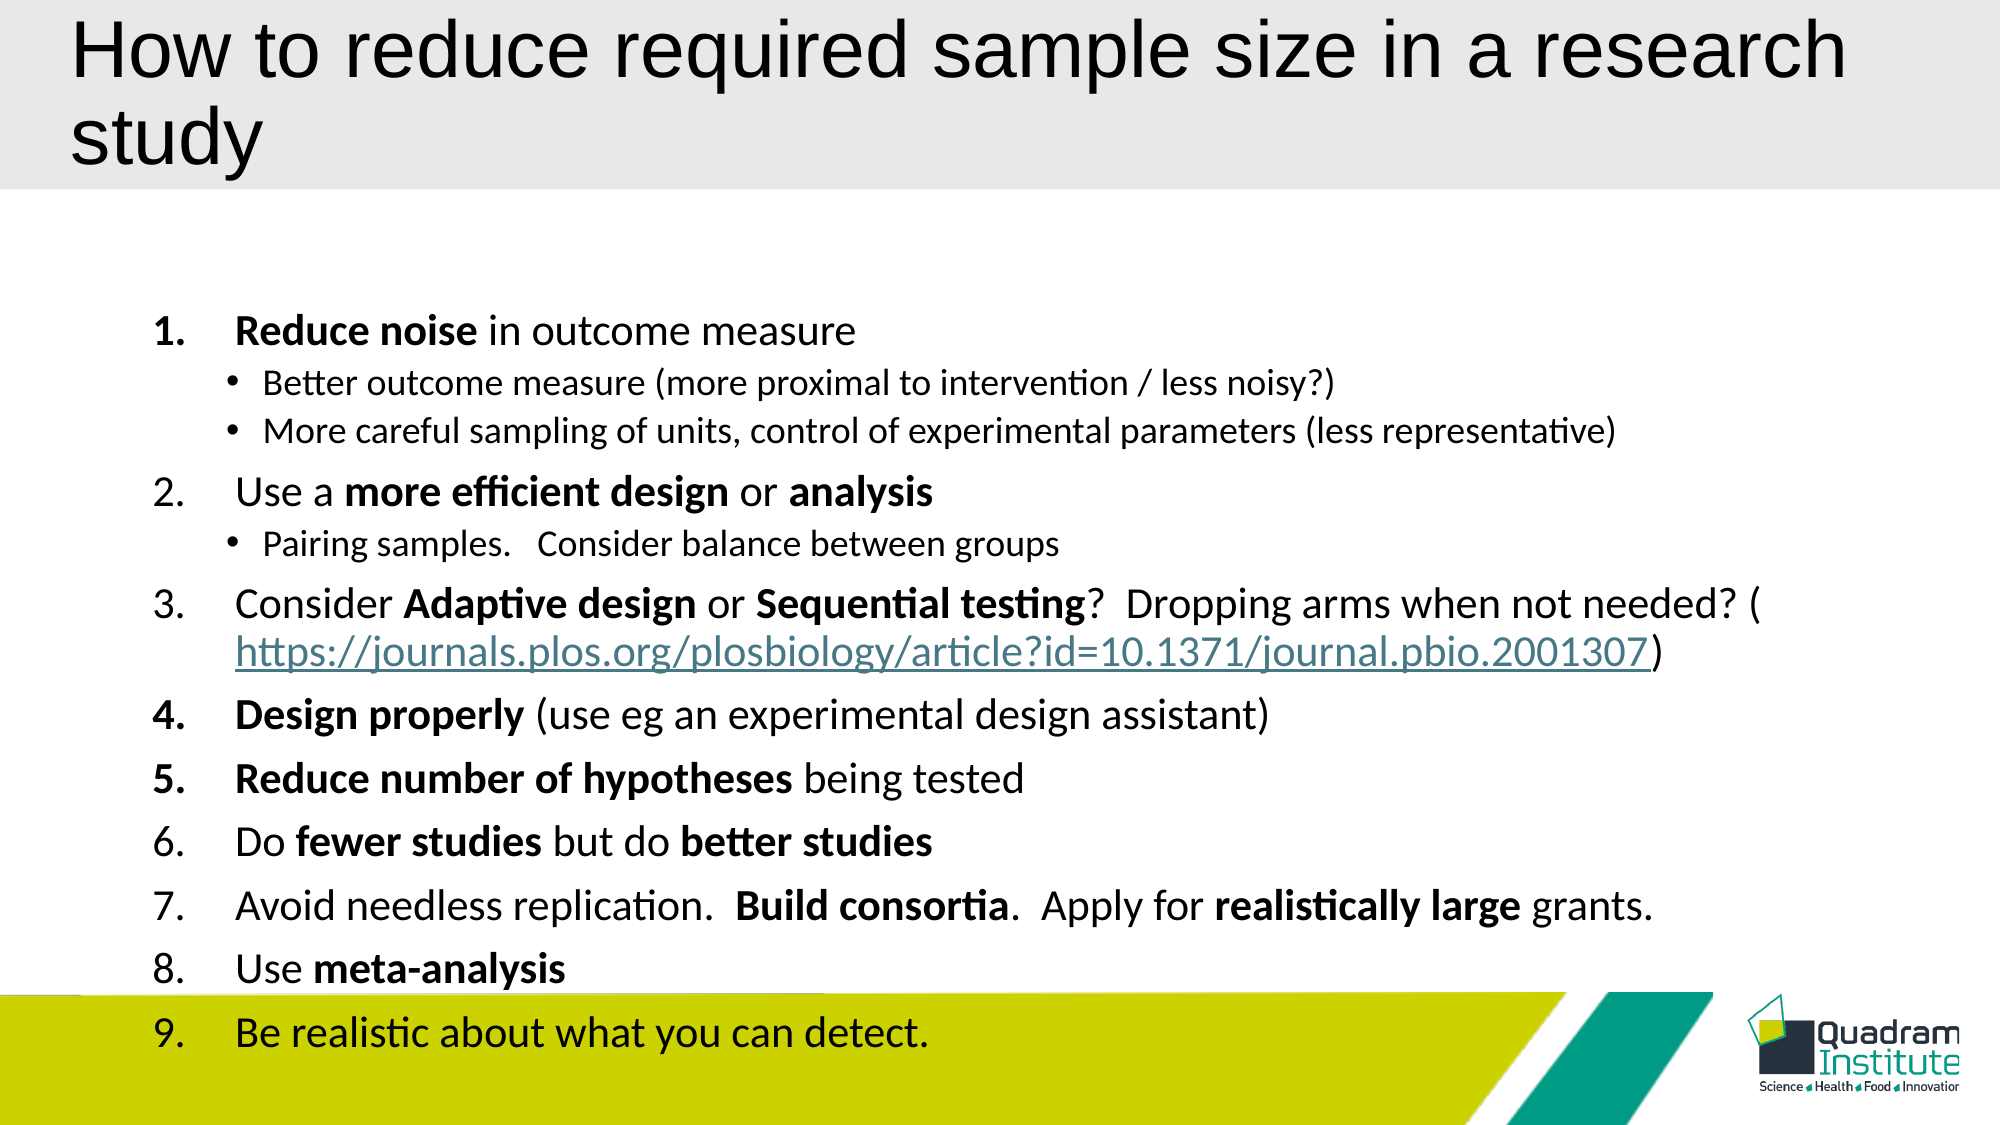

# How to reduce required sample size in a research study
Reduce noise in outcome measure
Better outcome measure (more proximal to intervention / less noisy?)
More careful sampling of units, control of experimental parameters (less representative)
Use a more efficient design or analysis
Pairing samples.   Consider balance between groups
Consider Adaptive design or Sequential testing?  Dropping arms when not needed? (https://journals.plos.org/plosbiology/article?id=10.1371/journal.pbio.2001307)
Design properly (use eg an experimental design assistant)
Reduce number of hypotheses being tested
Do fewer studies but do better studies
Avoid needless replication.  Build consortia.  Apply for realistically large grants.
Use meta-analysis
Be realistic about what you can detect.